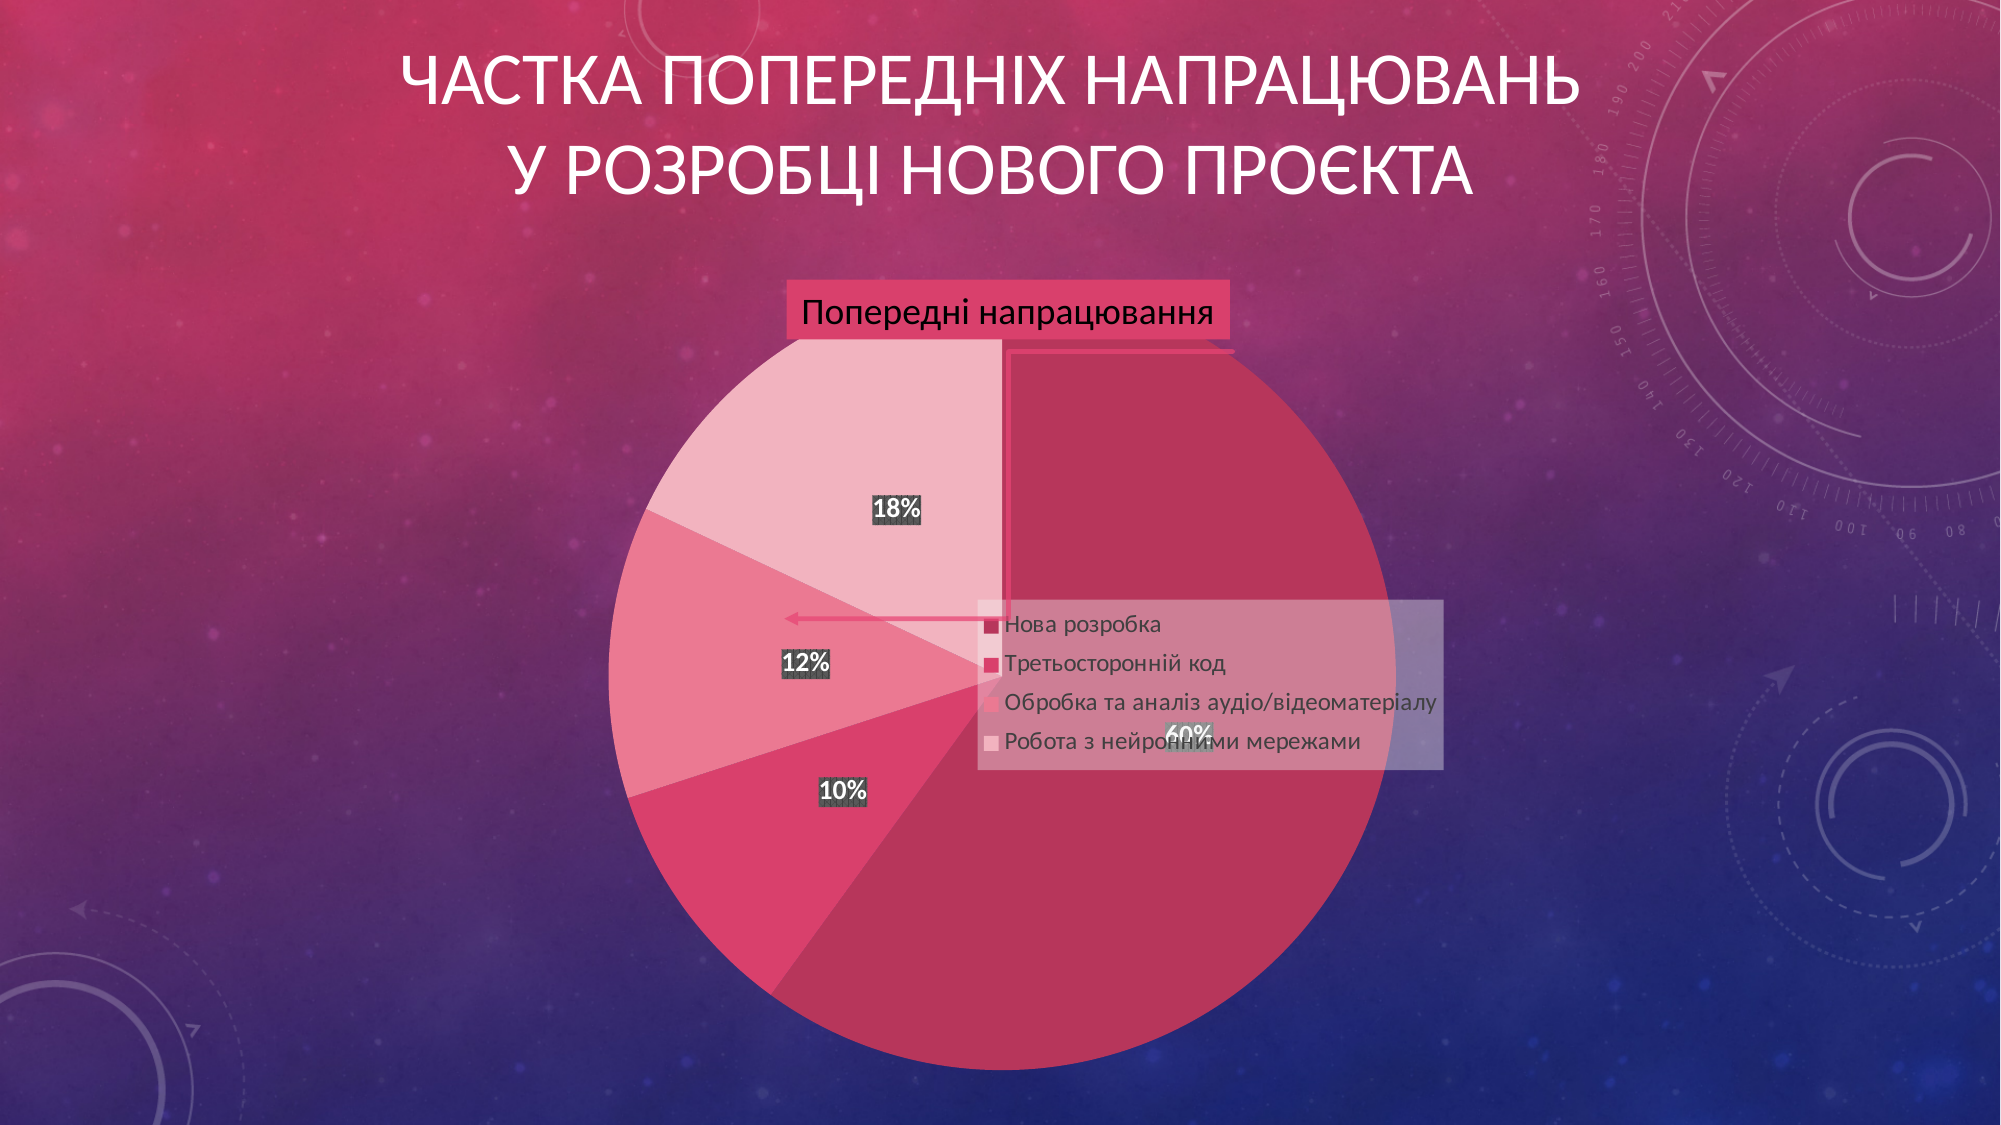

# Частка попередніх напрацювань у розробці нового проєкта
Попередні напрацювання

[unsupported chart]